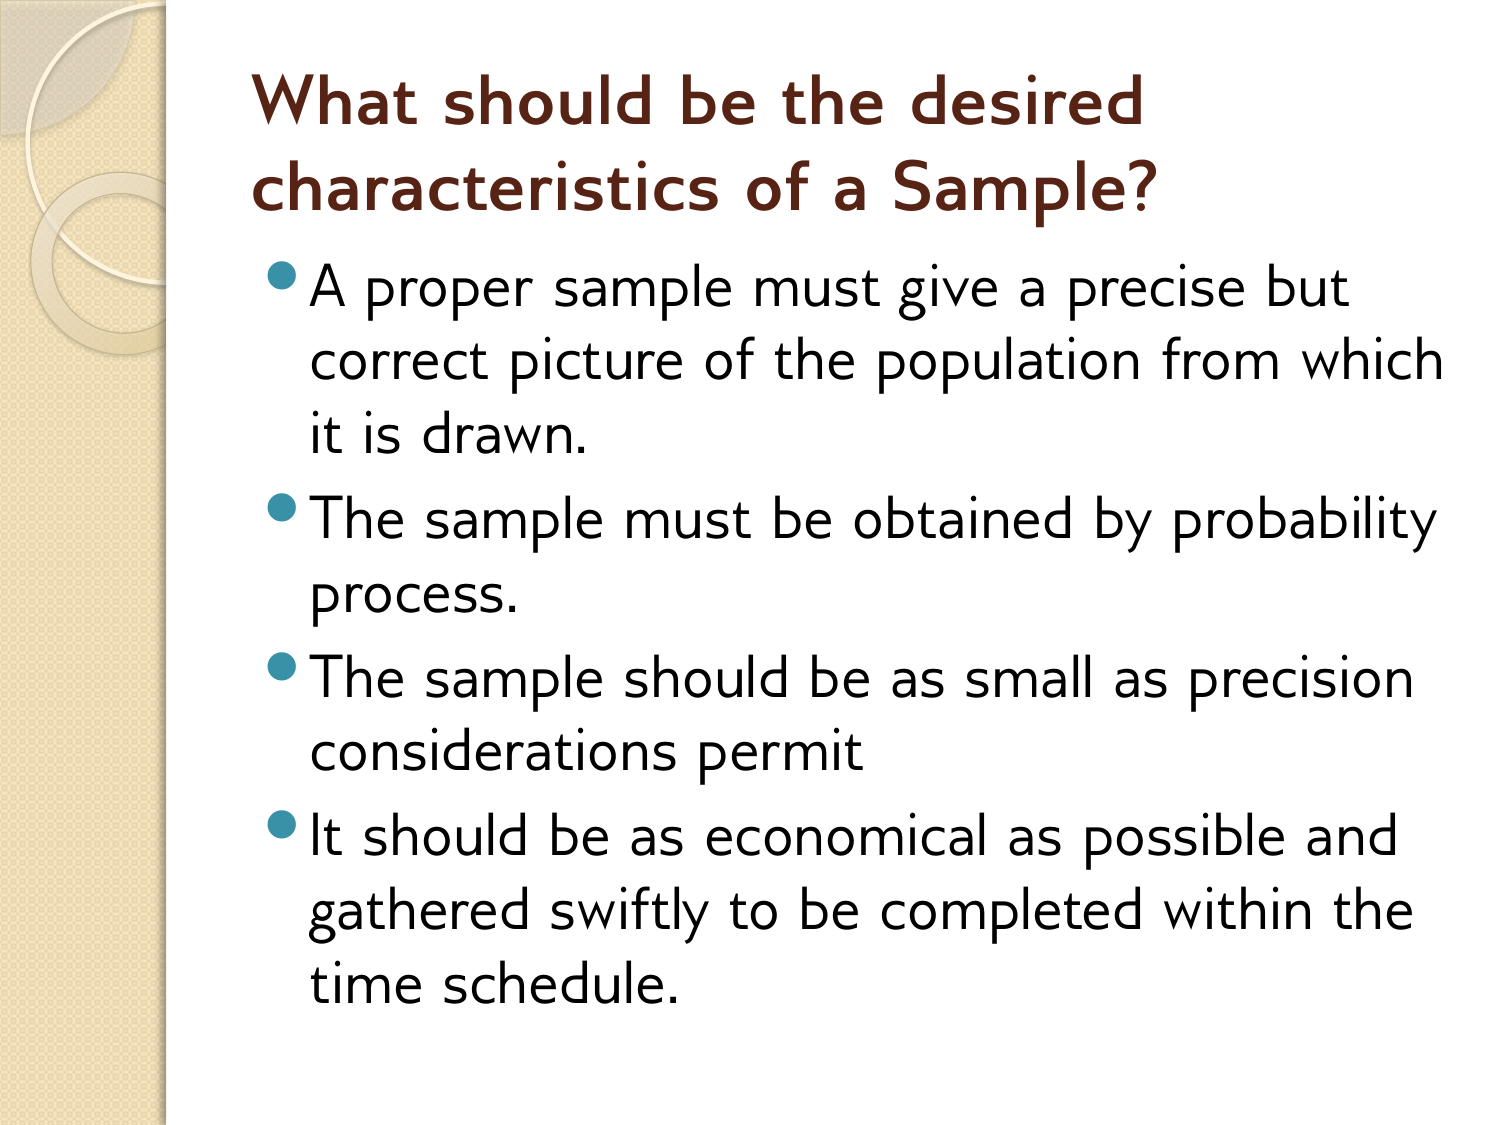

# What should be the desired characteristics of a Sample?
A proper sample must give a precise but correct picture of the population from which it is drawn.
The sample must be obtained by probability process.
The sample should be as small as precision considerations permit
It should be as economical as possible and gathered swiftly to be completed within the time schedule.